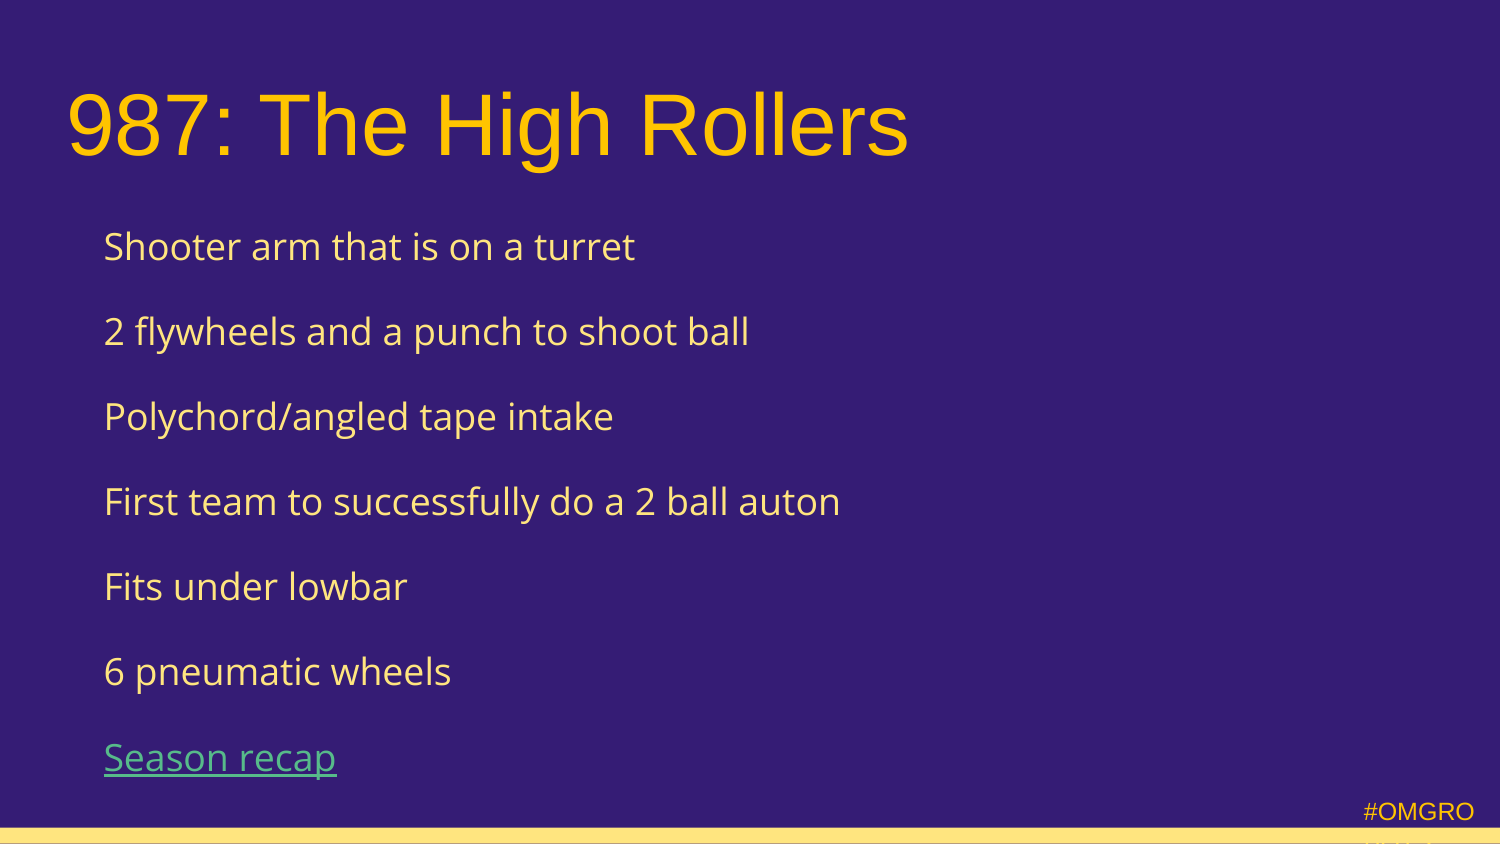

# 987: The High Rollers
Shooter arm that is on a turret
2 flywheels and a punch to shoot ball
Polychord/angled tape intake
First team to successfully do a 2 ball auton
Fits under lowbar
6 pneumatic wheels
Season recap